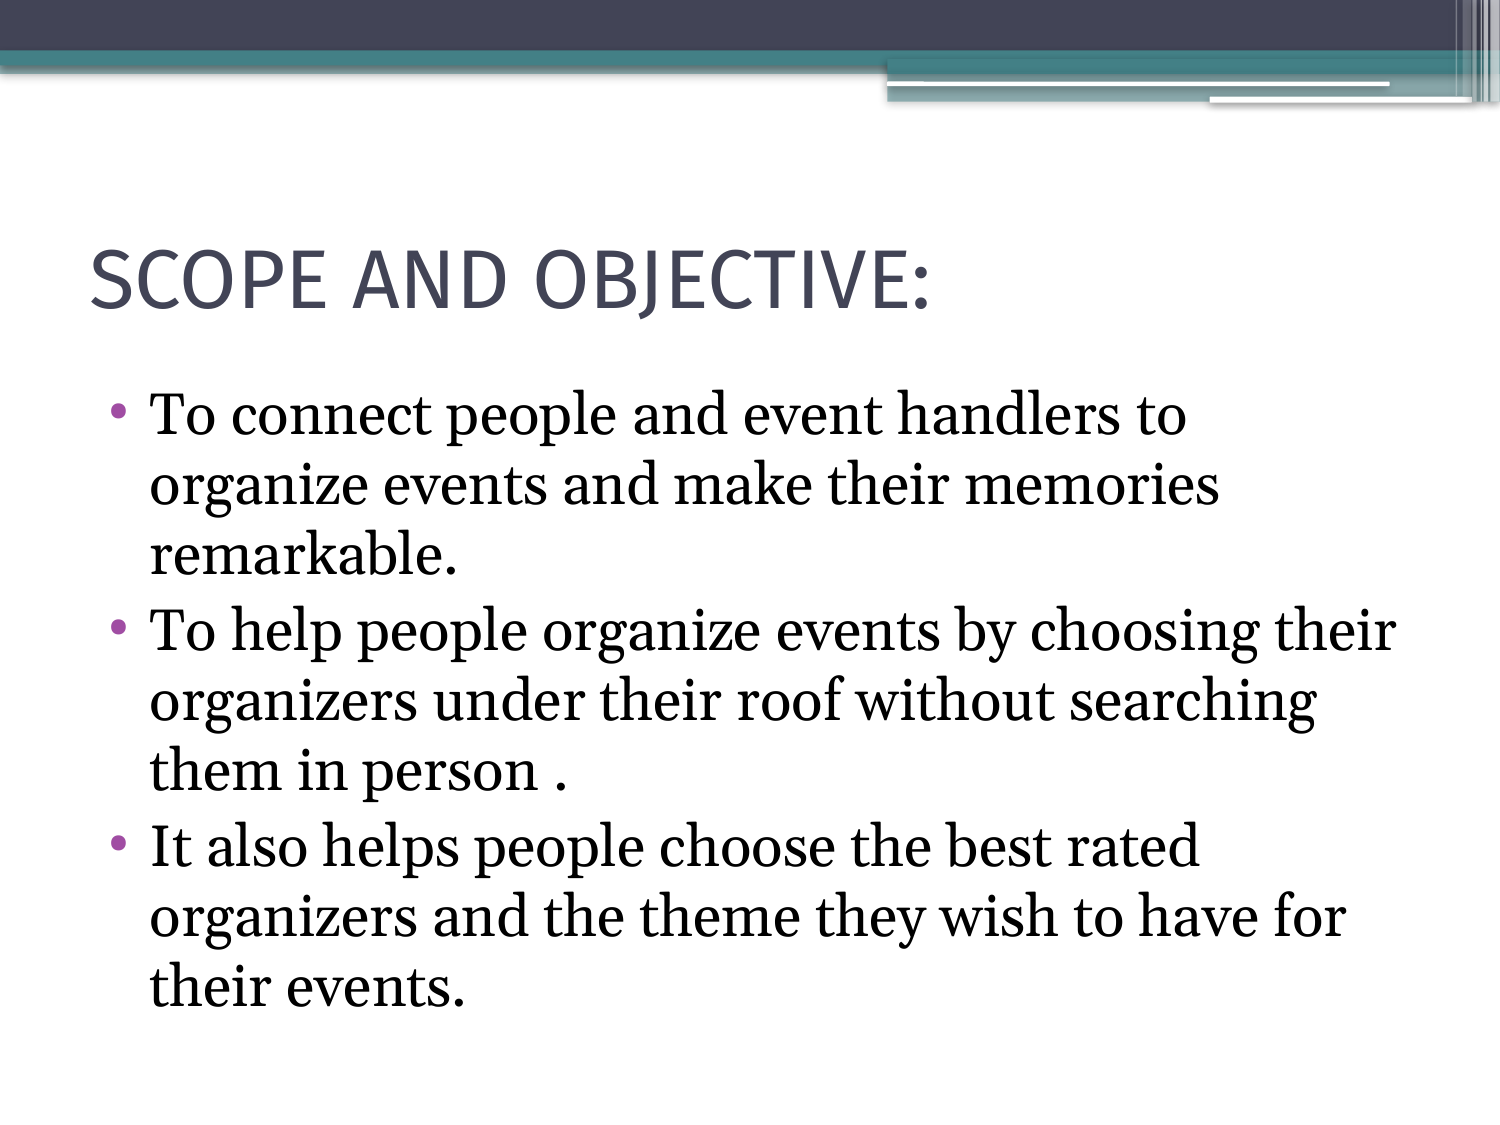

# SCOPE AND OBJECTIVE:
To connect people and event handlers to organize events and make their memories remarkable.
To help people organize events by choosing their organizers under their roof without searching them in person .
It also helps people choose the best rated organizers and the theme they wish to have for their events.